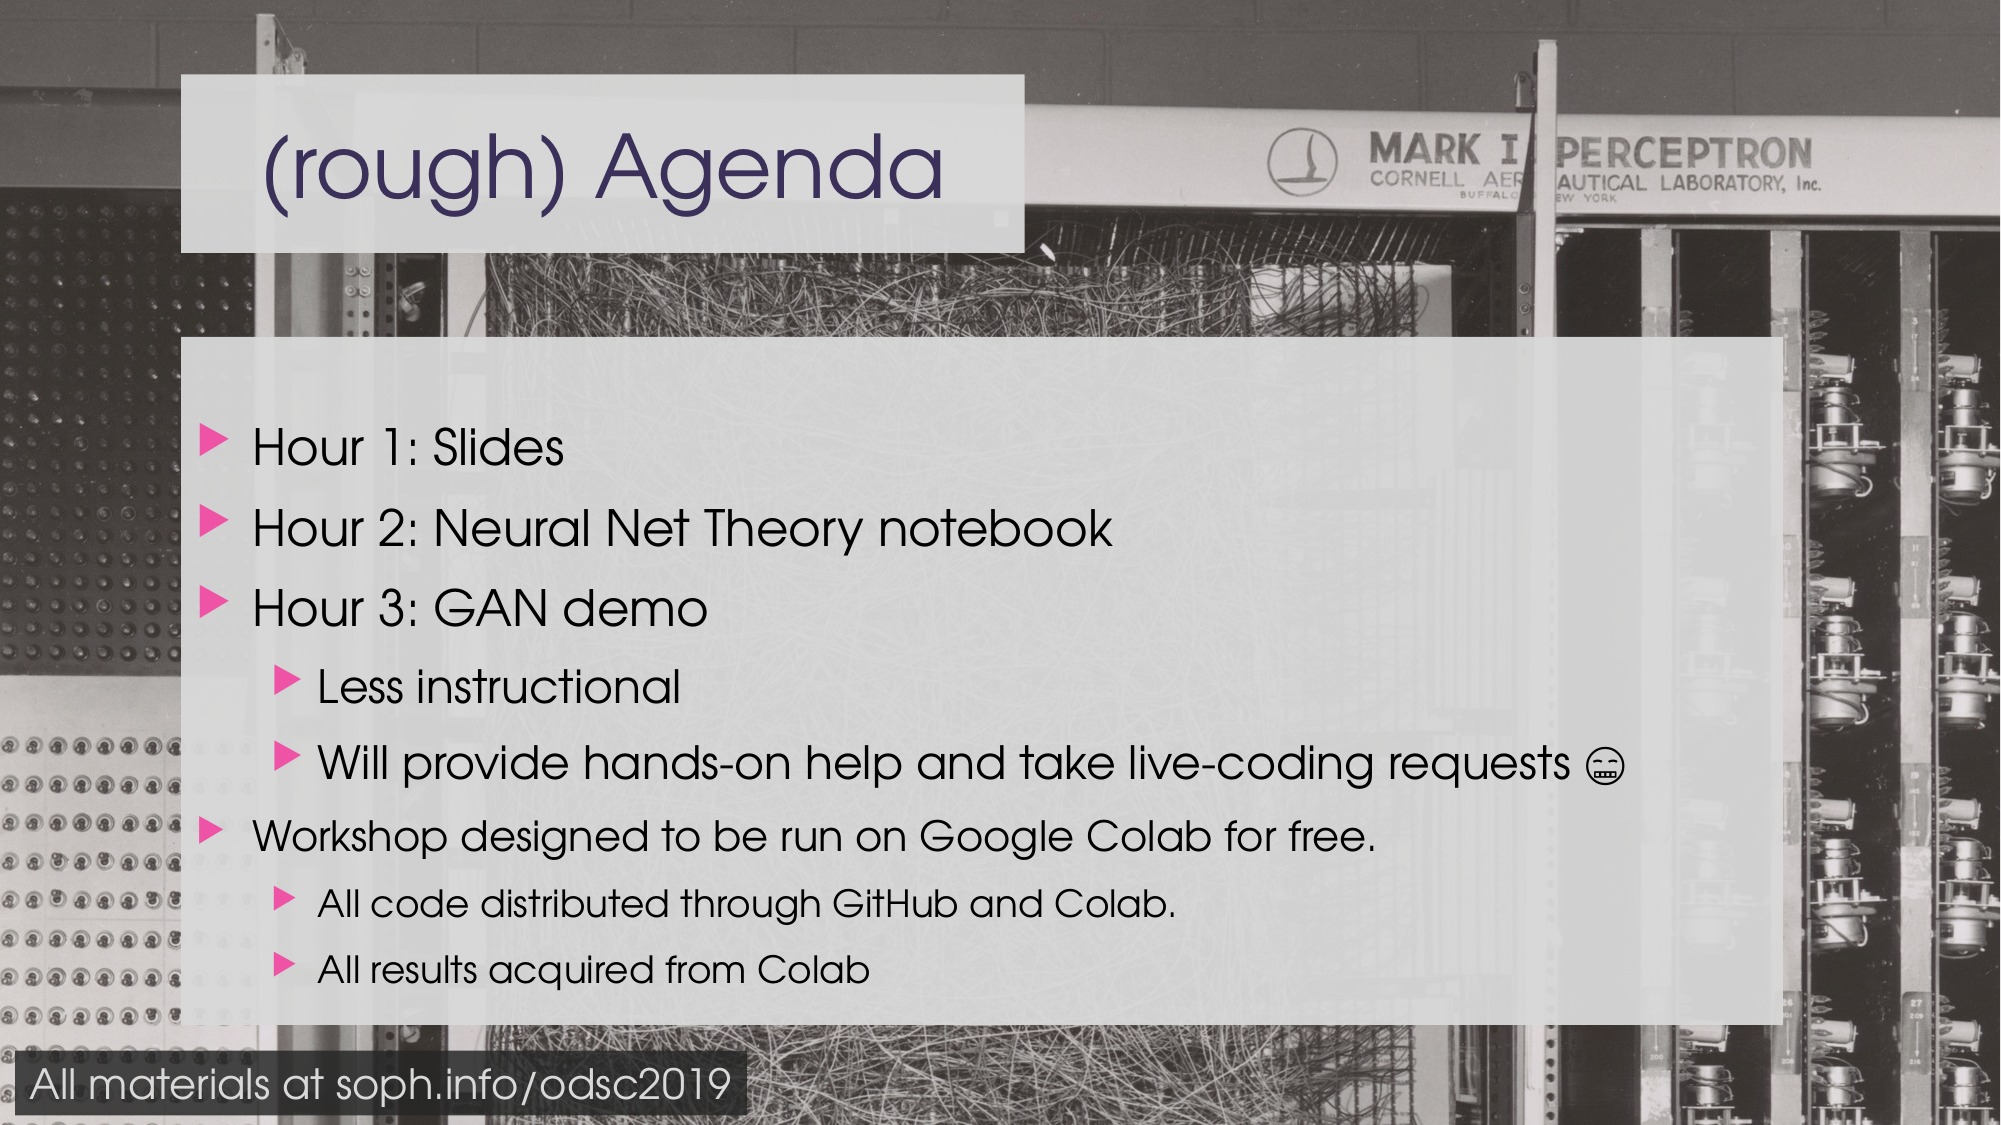

# (rough) Agenda

Hour 1: Slides
Hour 2: Neural Net Theory notebook
Hour 3: GAN demo
Less instructional
Will provide hands-on help and take live-coding requests 😬
Workshop designed to be run on Google Colab for free.
All code distributed through GitHub and Colab.
All results acquired from Colab